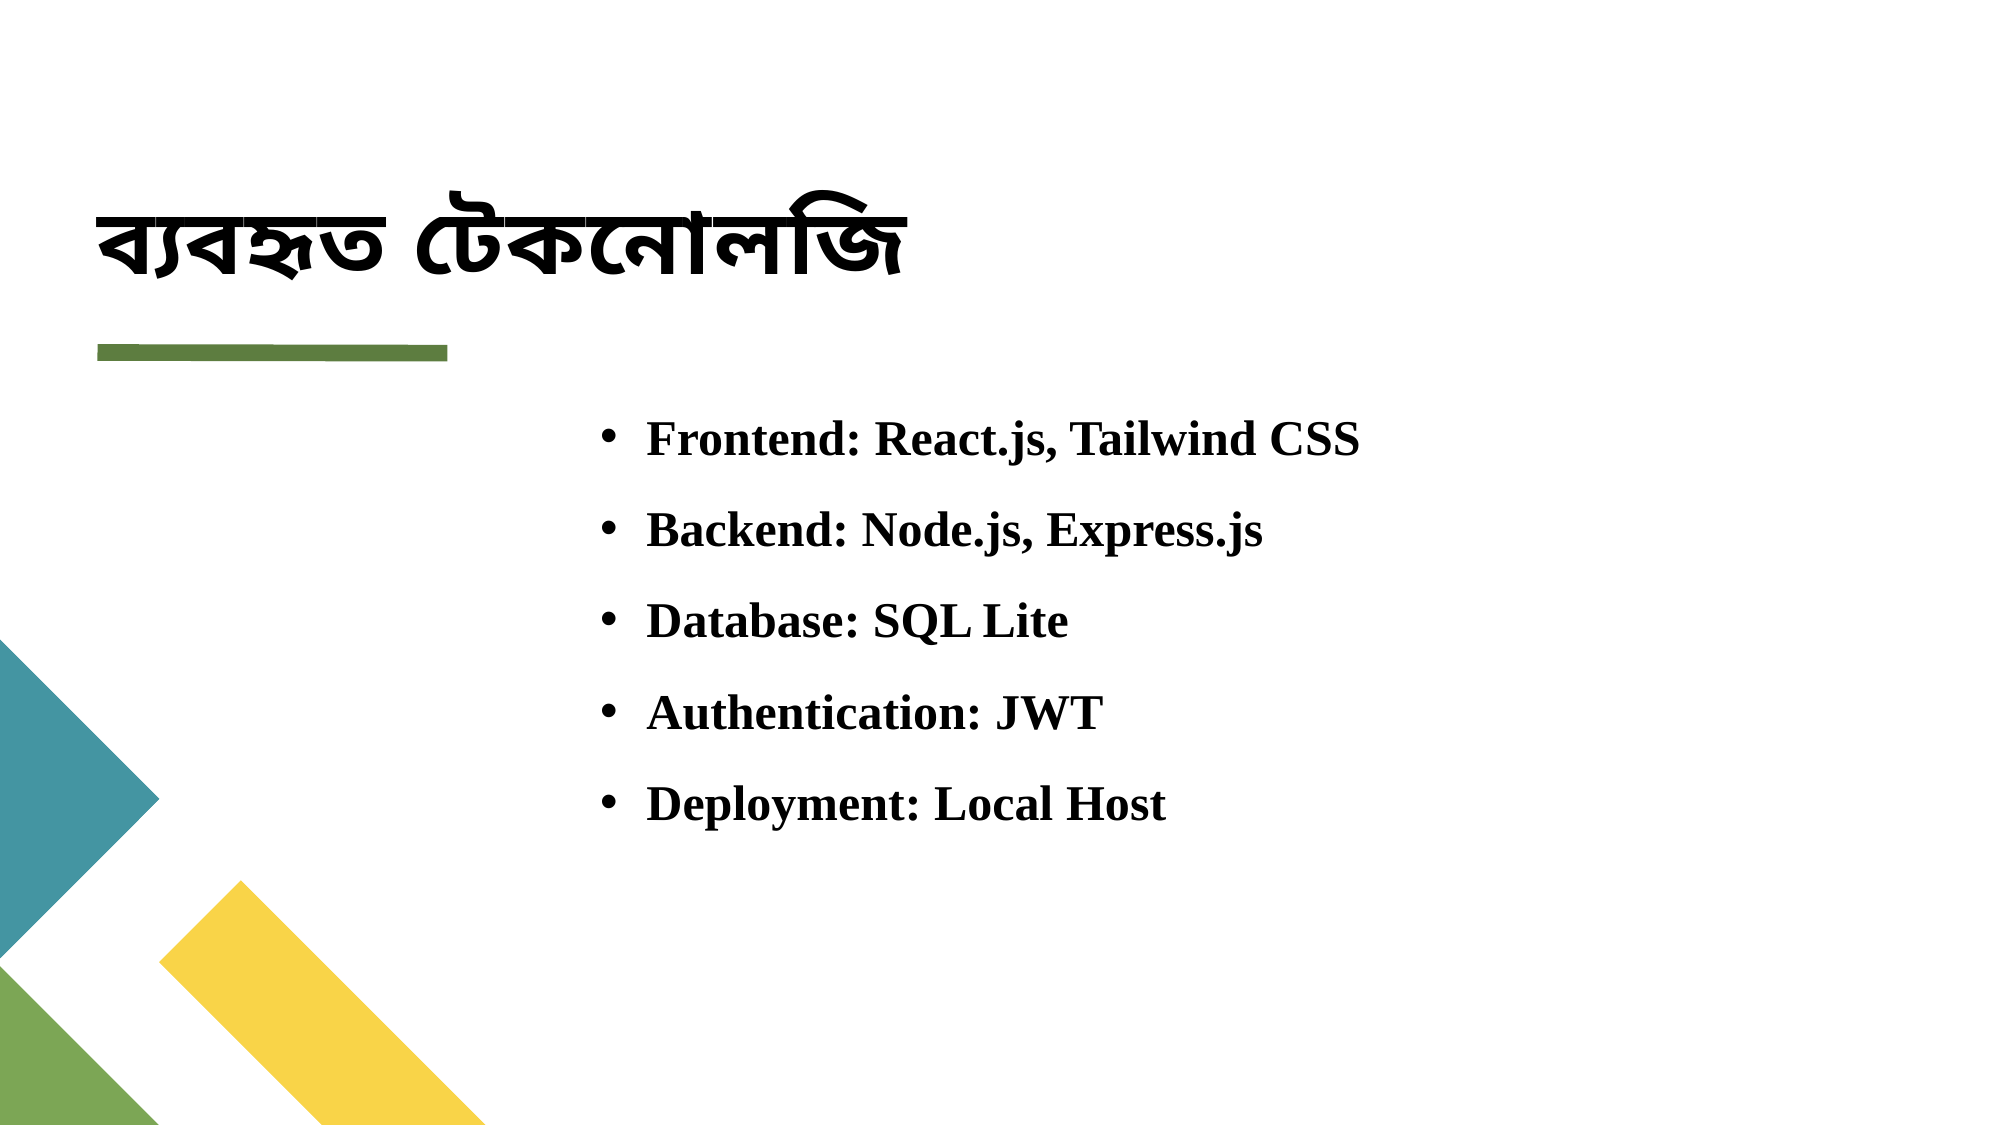

# ব্যবহৃত টেকনোলজি
Frontend: React.js, Tailwind CSS
Backend: Node.js, Express.js
Database: SQL Lite
Authentication: JWT
Deployment: Local Host